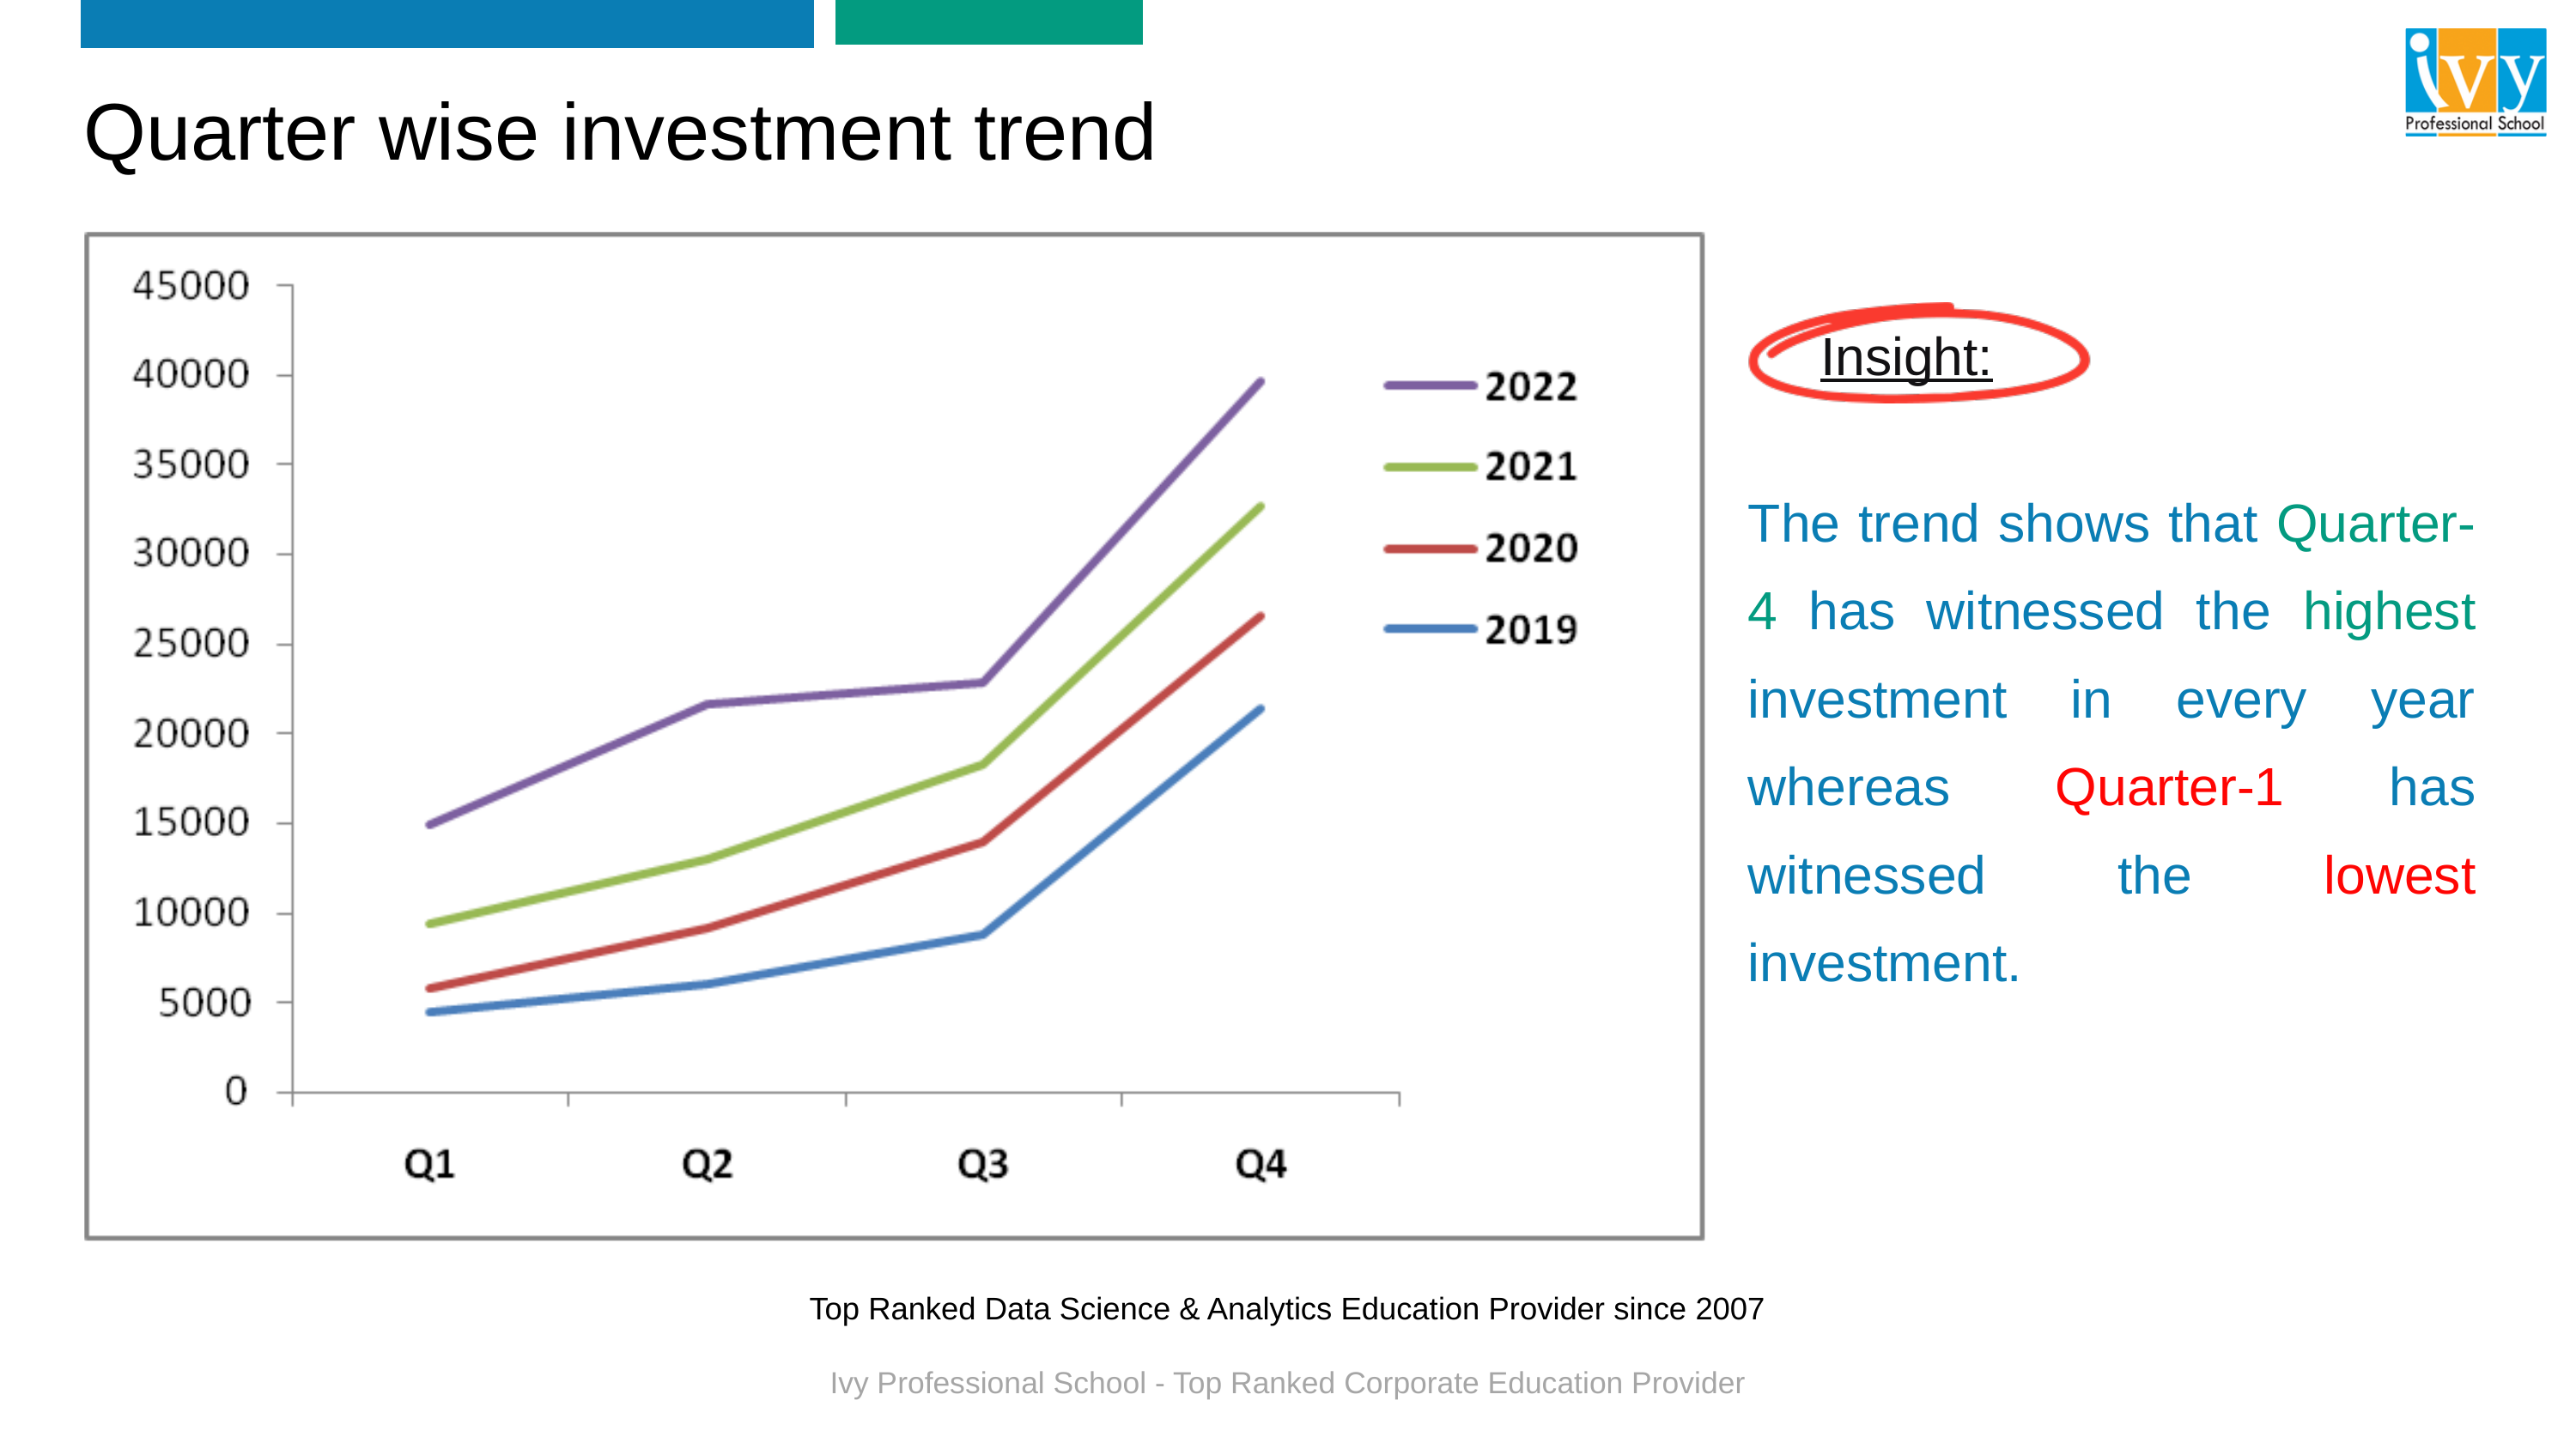

Quarter wise investment trend

Insight:
The trend shows that Quarter-4 has witnessed the highest investment in every year whereas Quarter-1 has witnessed the lowest investment.

Top Ranked Data Science & Analytics Education Provider since 2007

Ivy Professional School - Top Ranked Corporate Education Provider